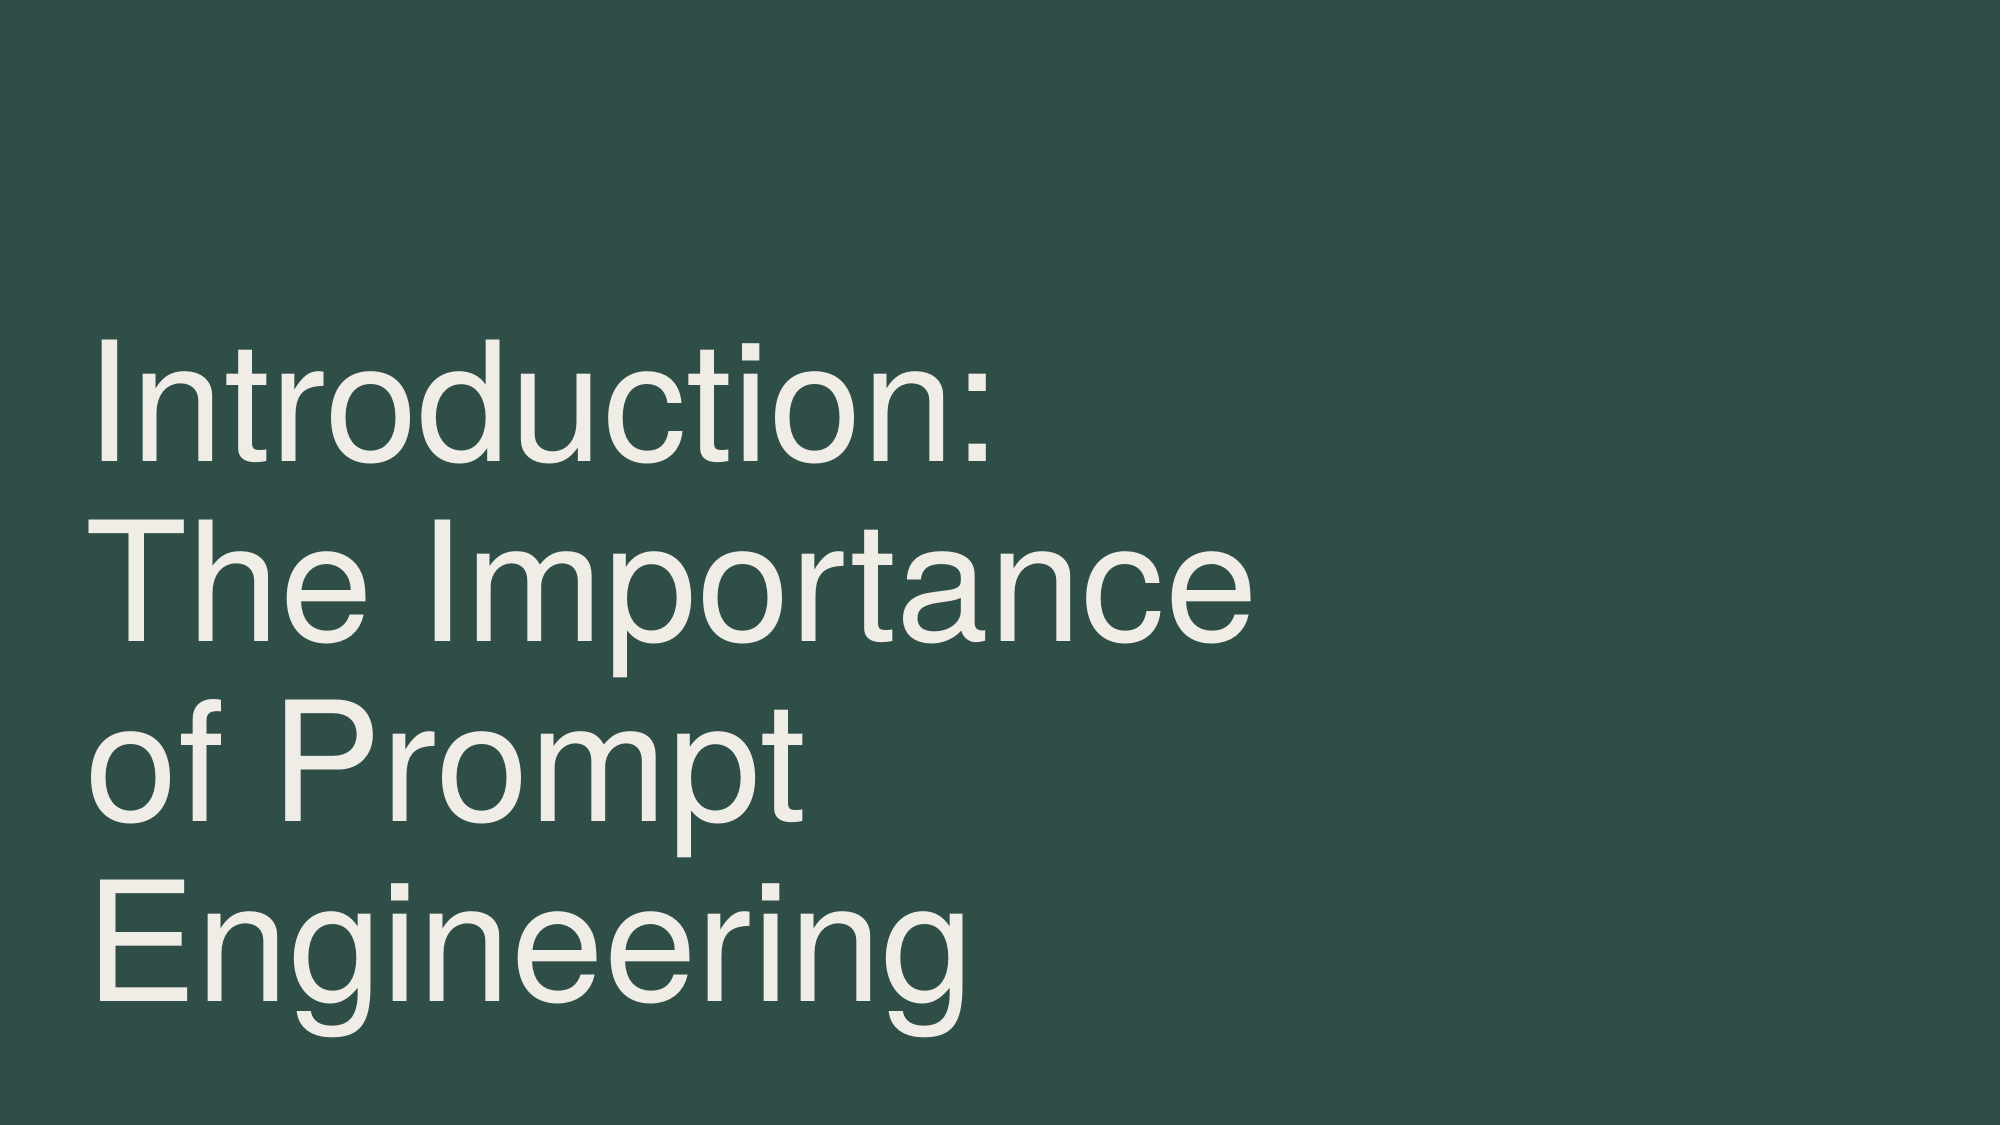

# Introduction: The Importance of Prompt Engineering